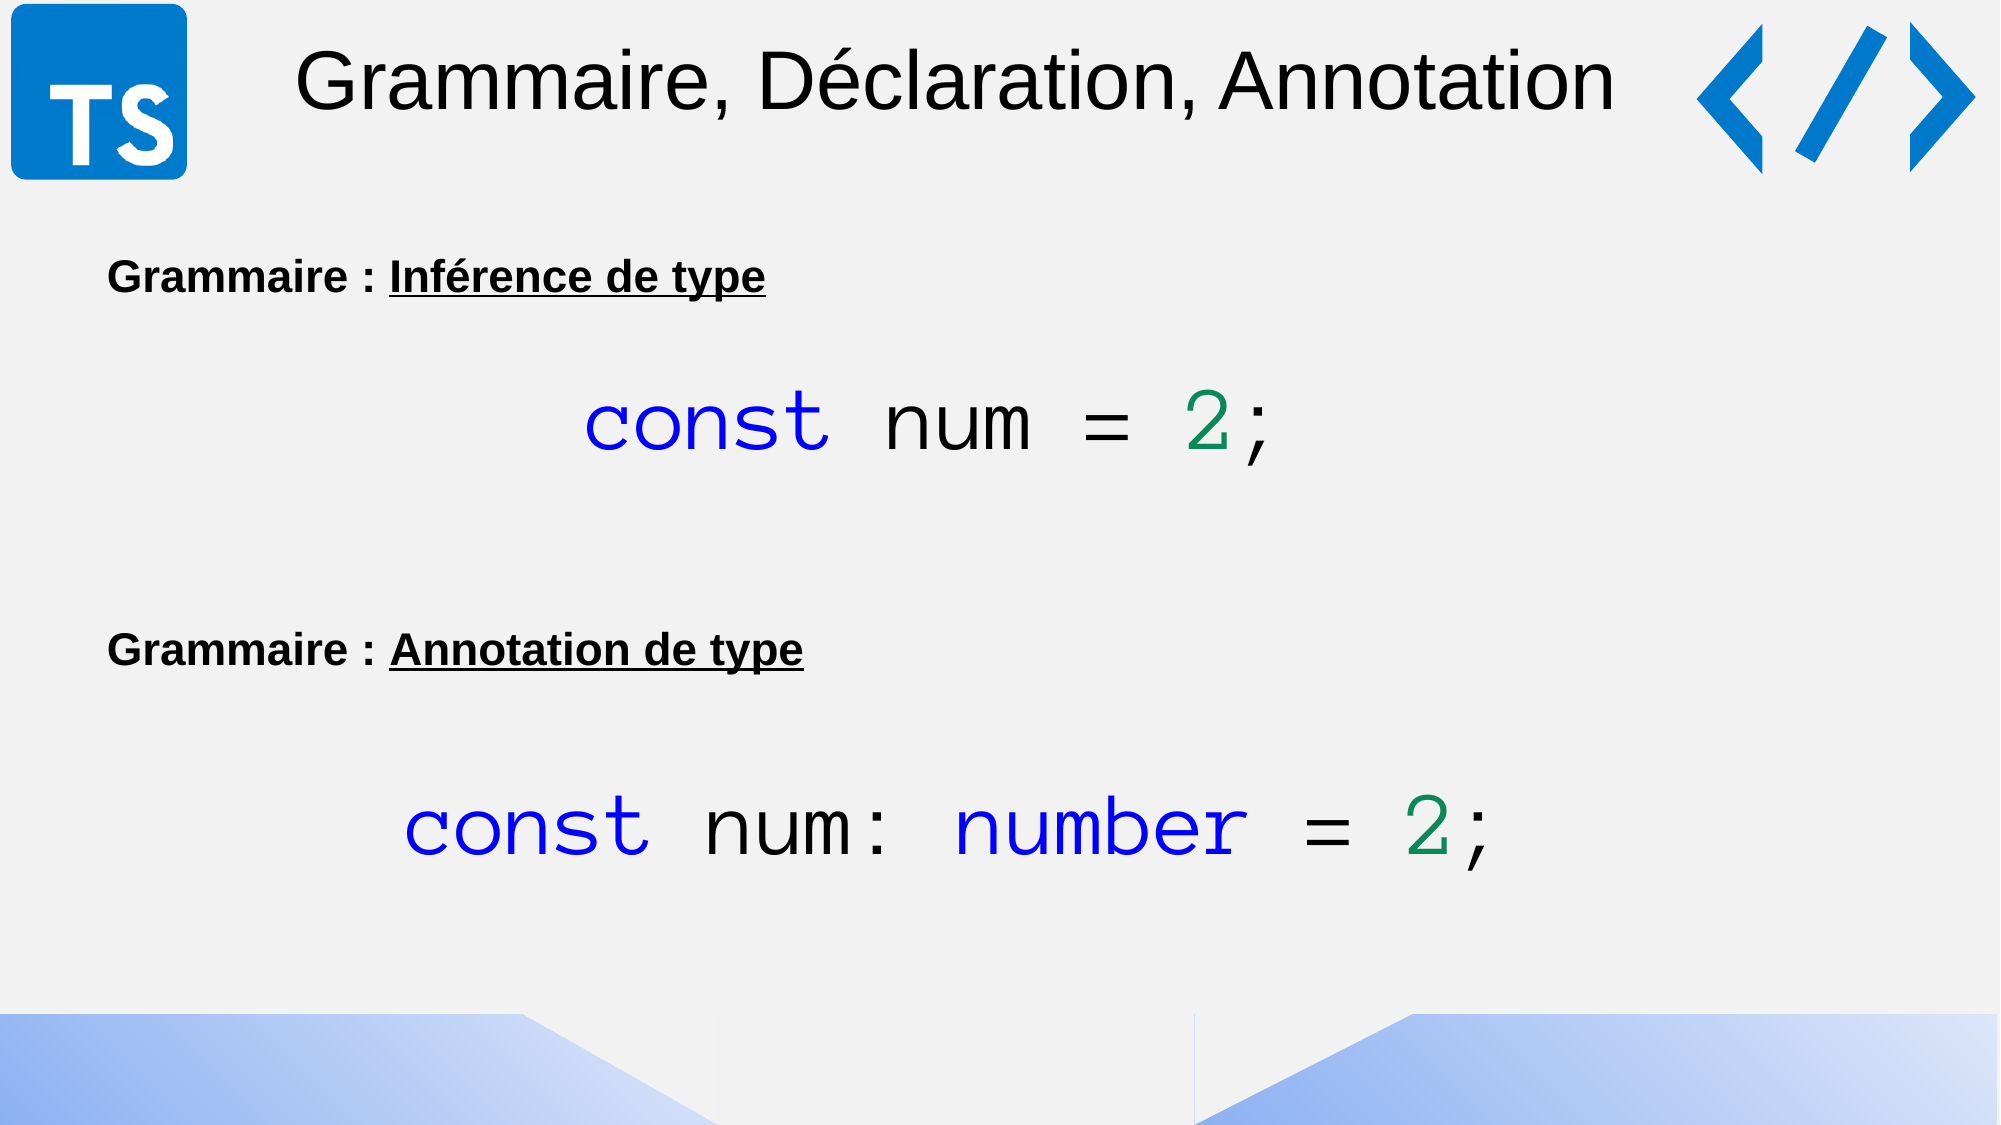

Grammaire, Déclaration, Annotation
Grammaire : Inférence de type
const num = 2;
Grammaire : Annotation de type
const num: number = 2;